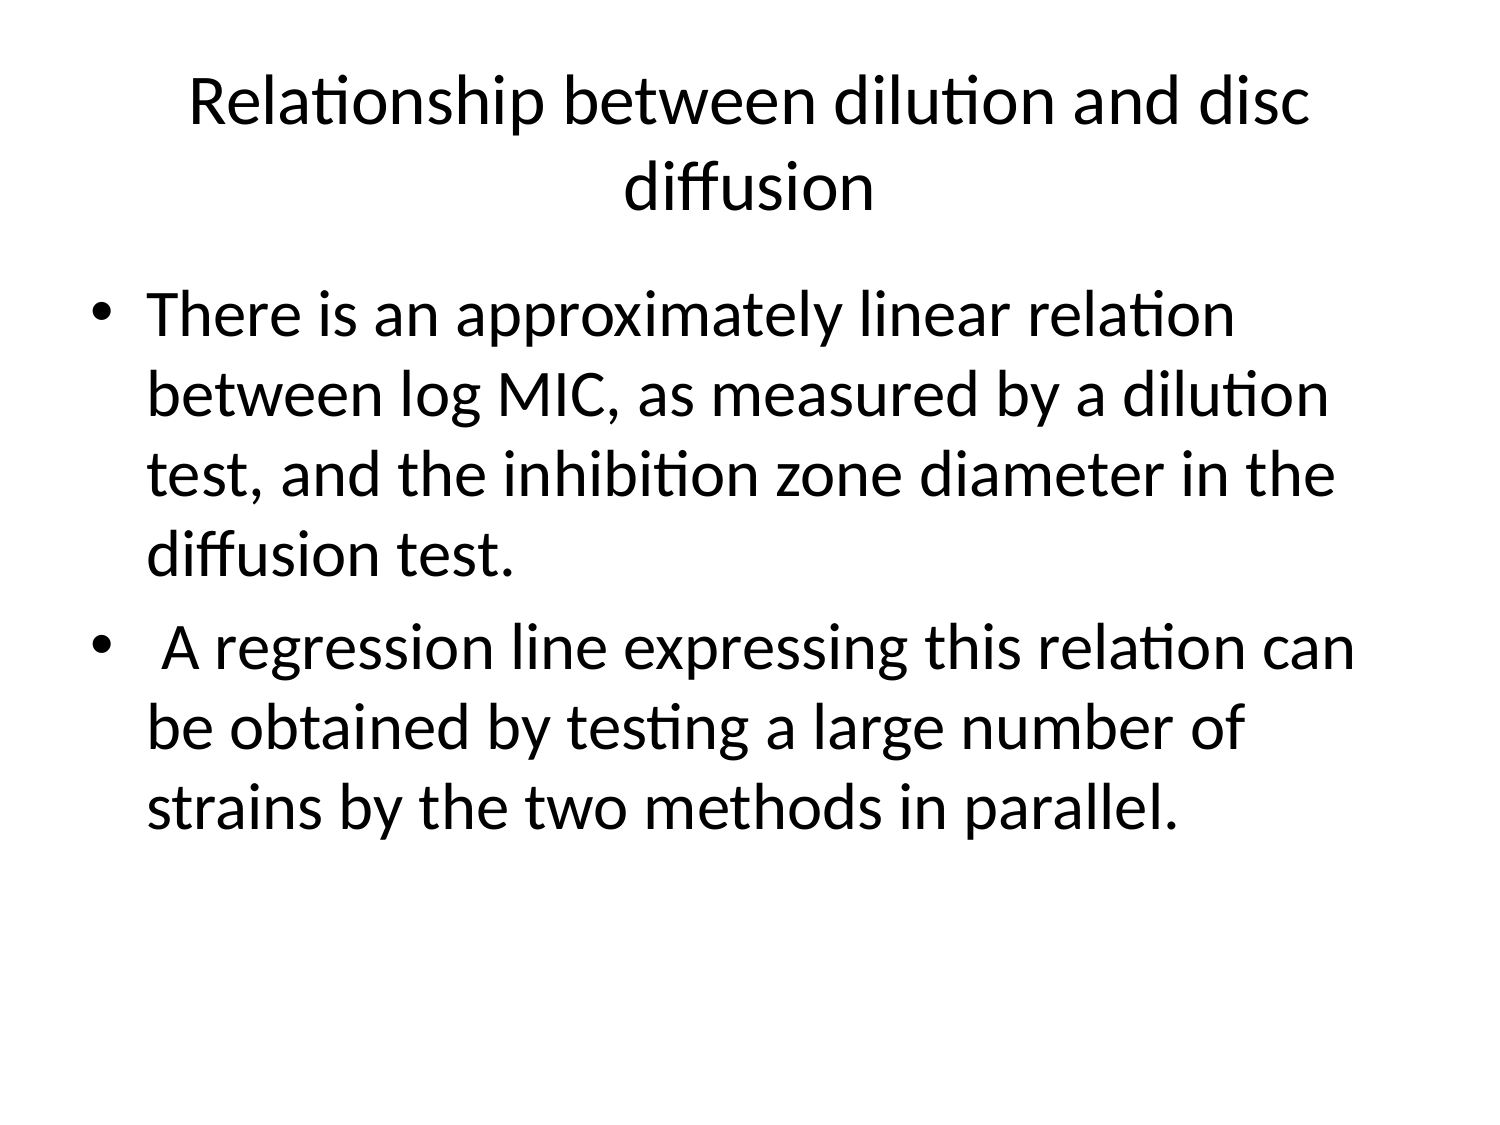

# Relationship between dilution and disc diffusion
There is an approximately linear relation between log MIC, as measured by a dilution test, and the inhibition zone diameter in the diffusion test.
 A regression line expressing this relation can be obtained by testing a large number of strains by the two methods in parallel.